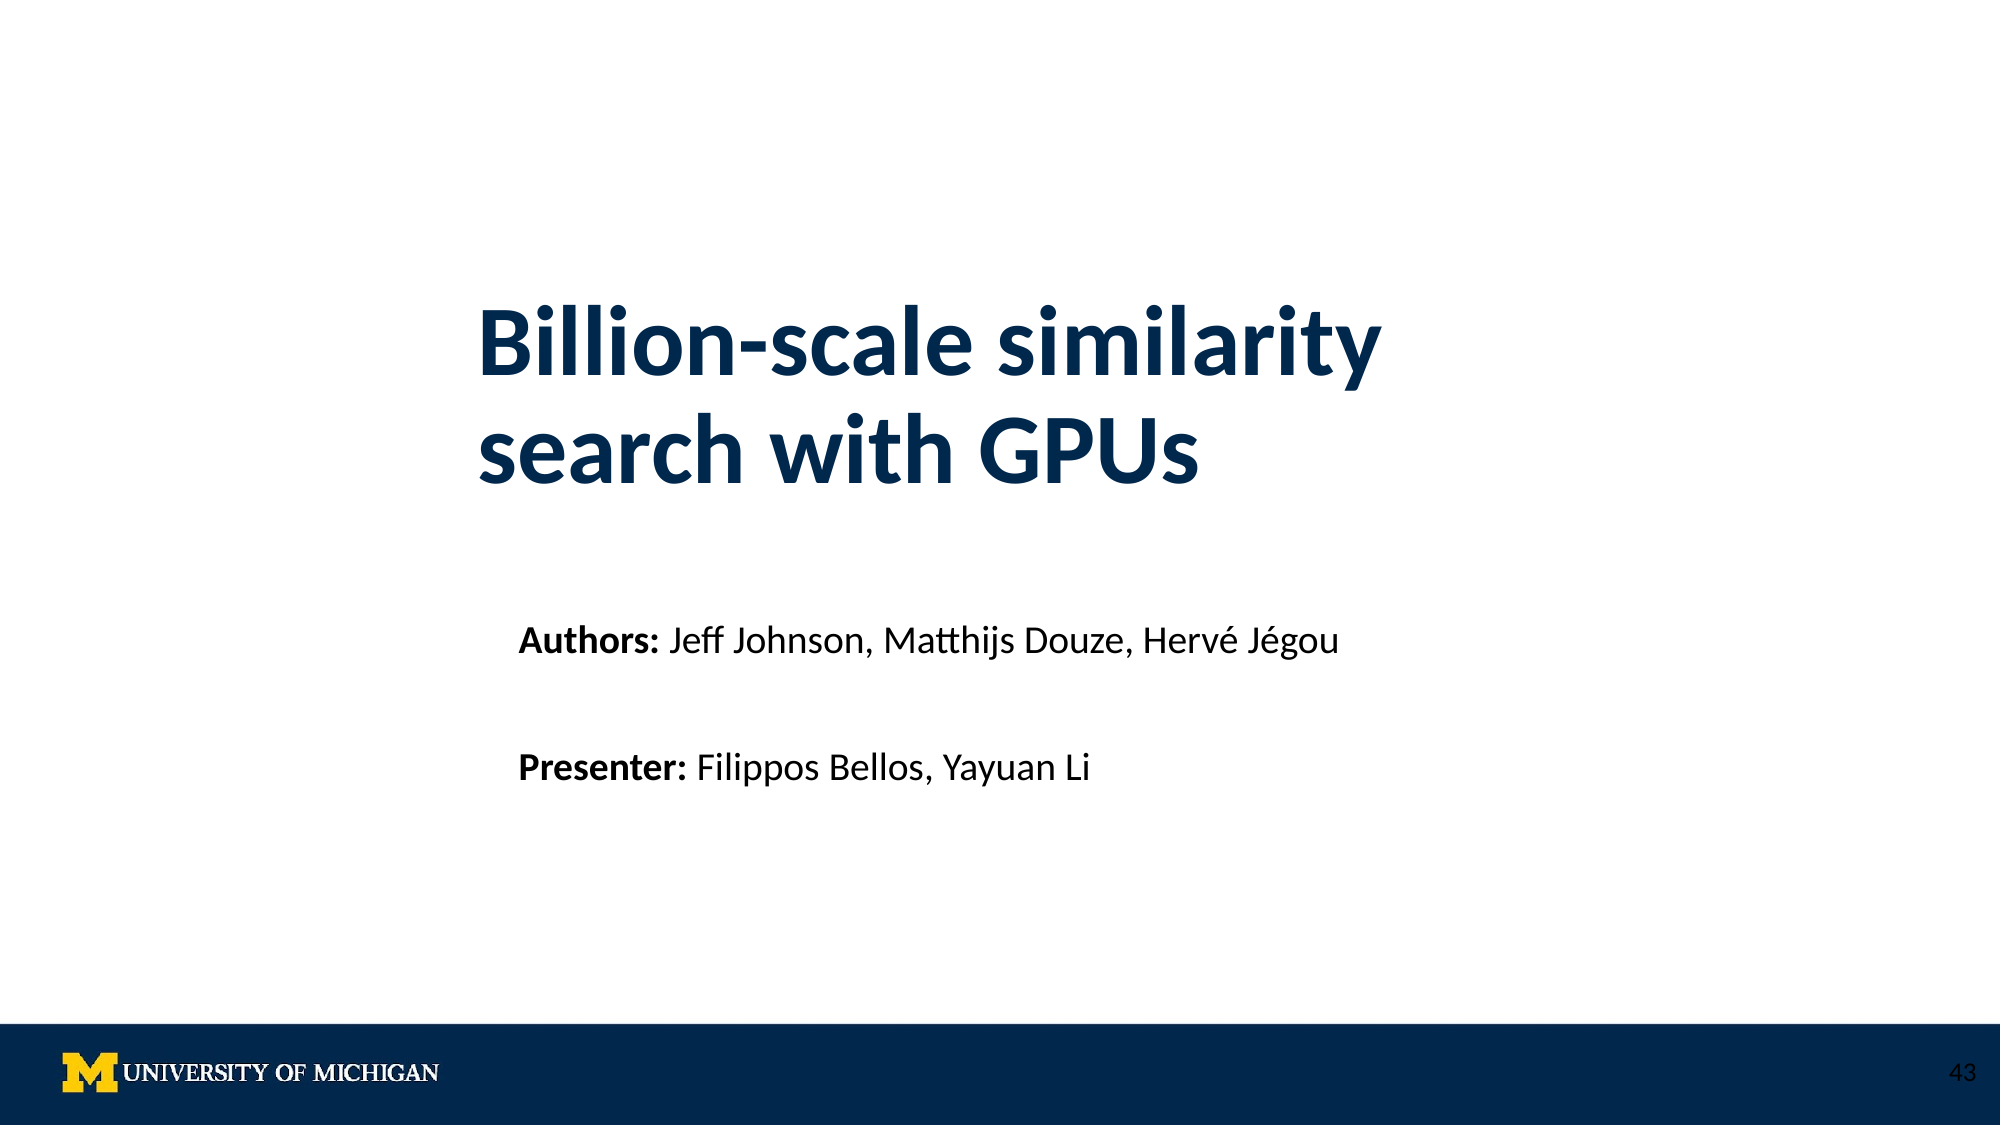

# Billion-scale similarity
search with GPUs
Authors: Jeff Johnson, Matthijs Douze, Hervé Jégou

Presenter: Filippos Bellos, Yayuan Li
43